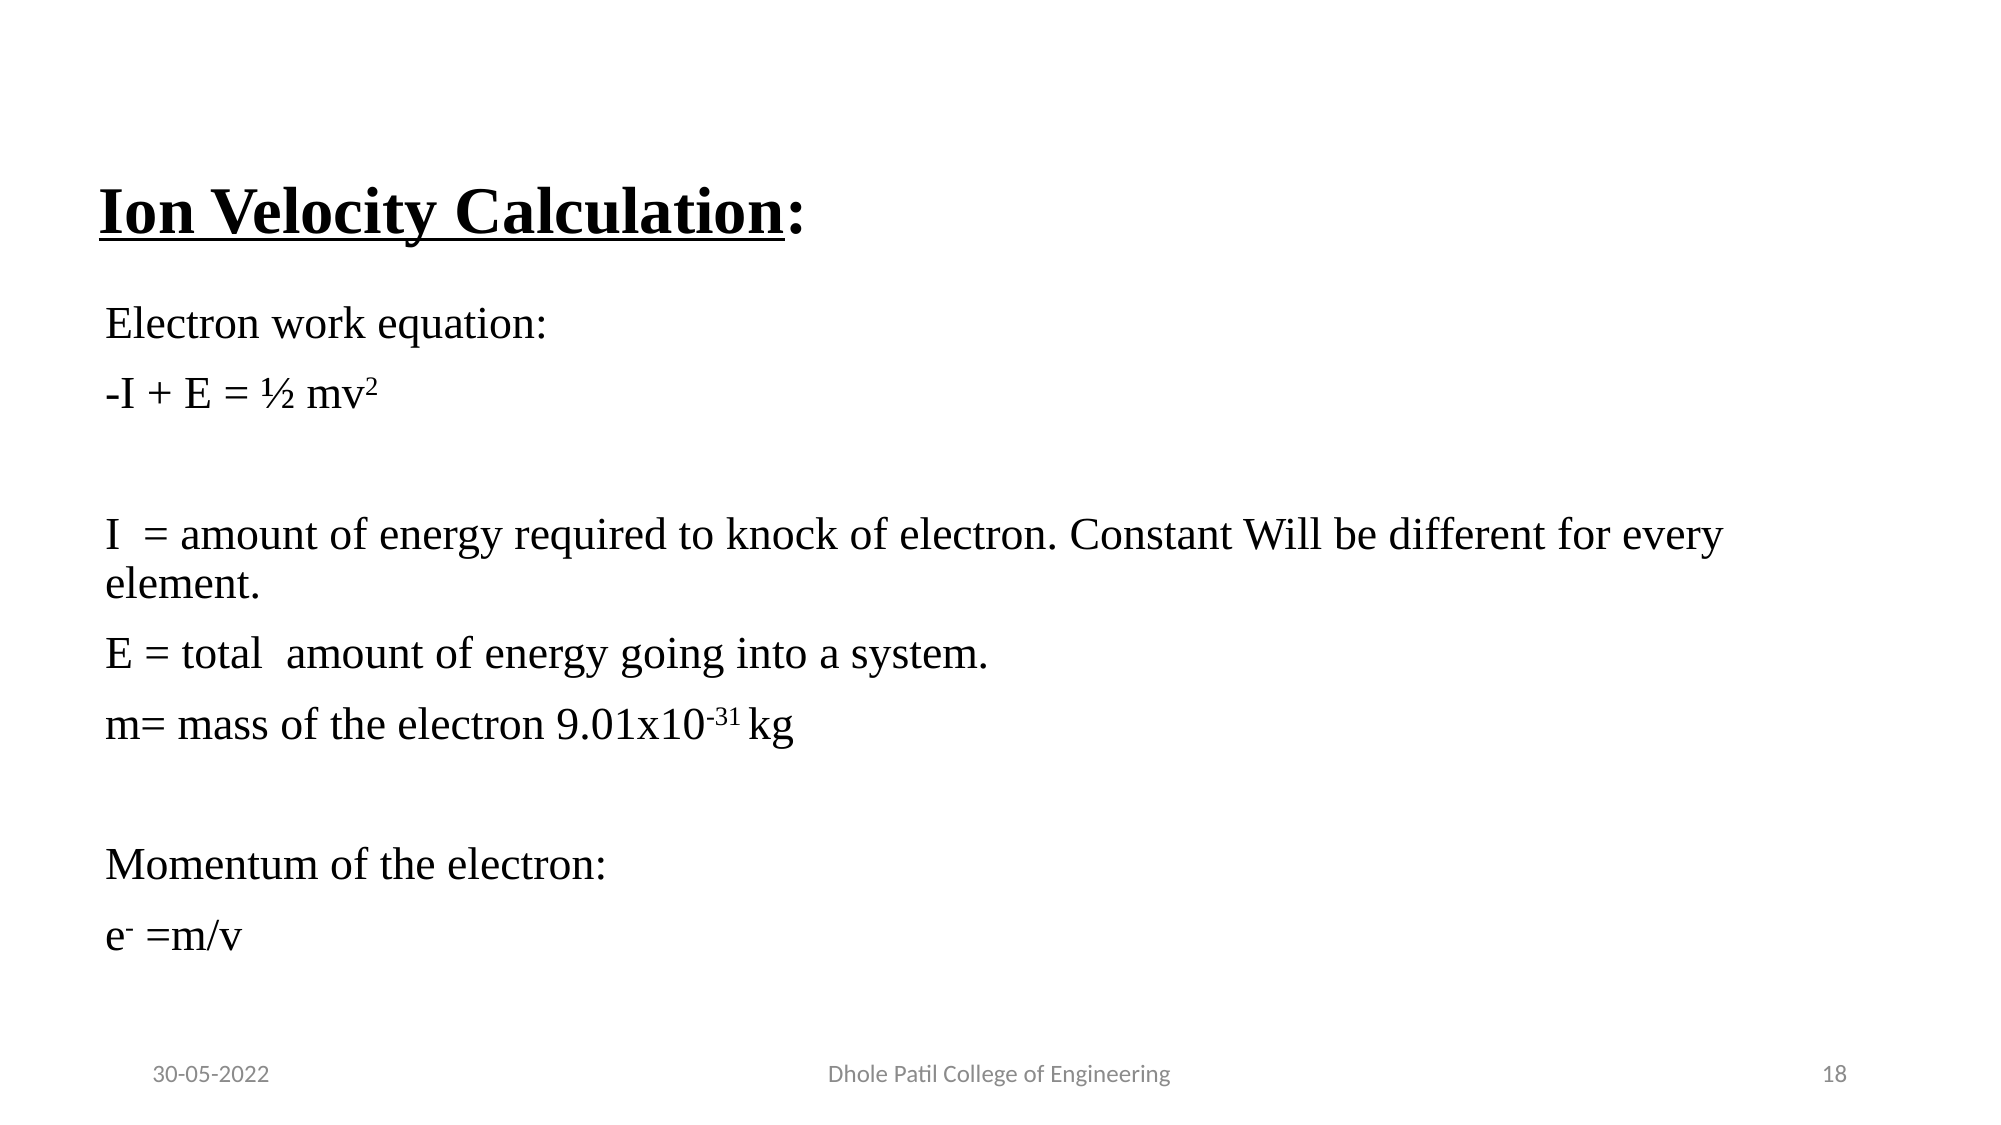

# Ion Velocity Calculation:
Electron work equation:
-I + E = ½ mv2

I  = amount of energy required to knock of electron. Constant Will be different for every element.
E = total  amount of energy going into a system.
m= mass of the electron 9.01x10-31 kg

Momentum of the electron:
e- =m/v

30-05-2022
Dhole Patil College of Engineering
18